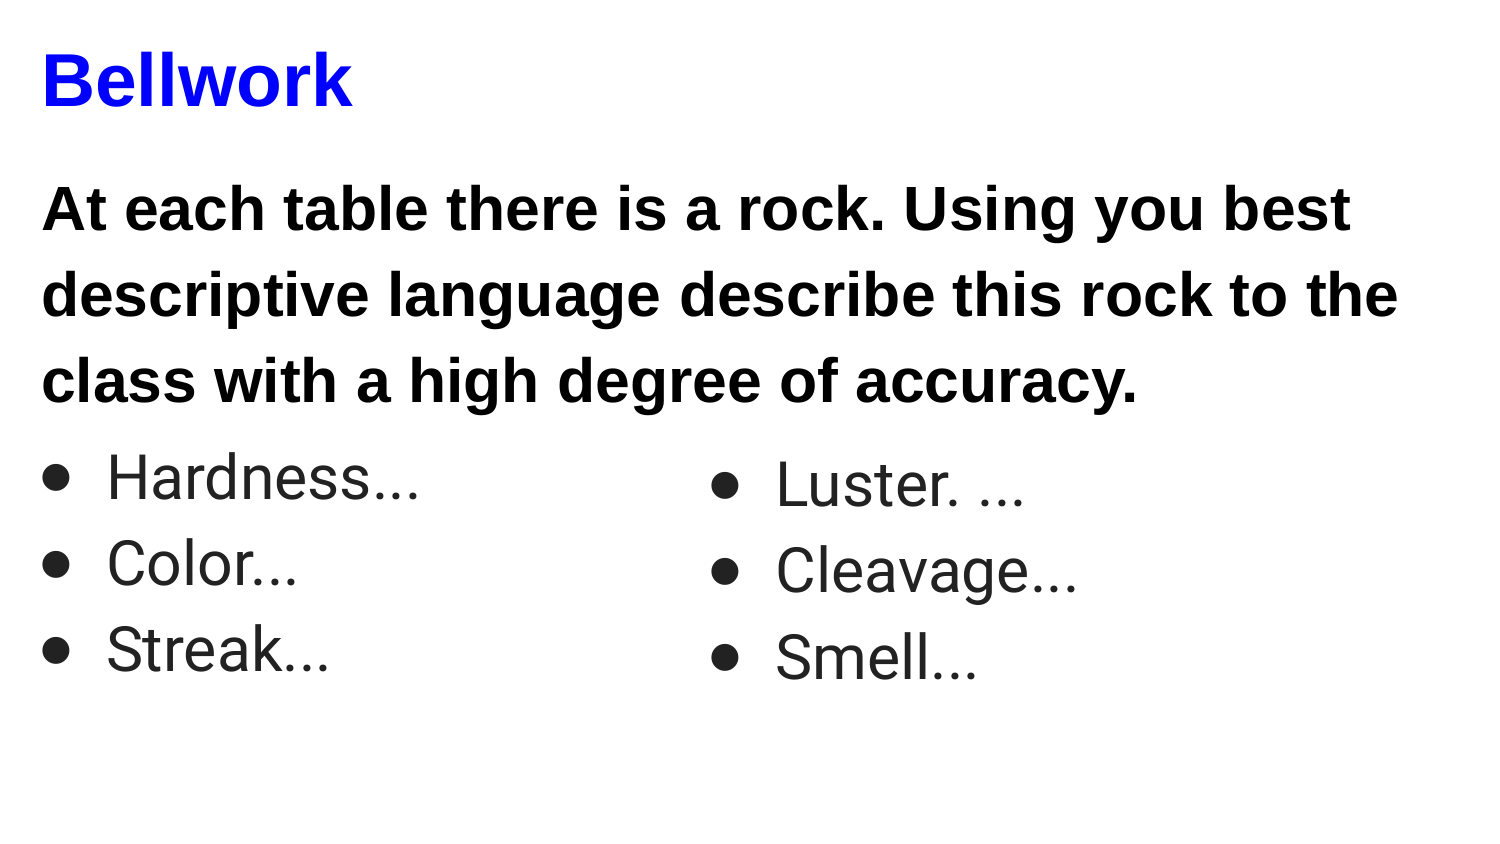

# Bellwork
At each table there is a rock. Using you best descriptive language describe this rock to the class with a high degree of accuracy.
Hardness...
Color...
Streak...
Luster. ...
Cleavage...
Smell...